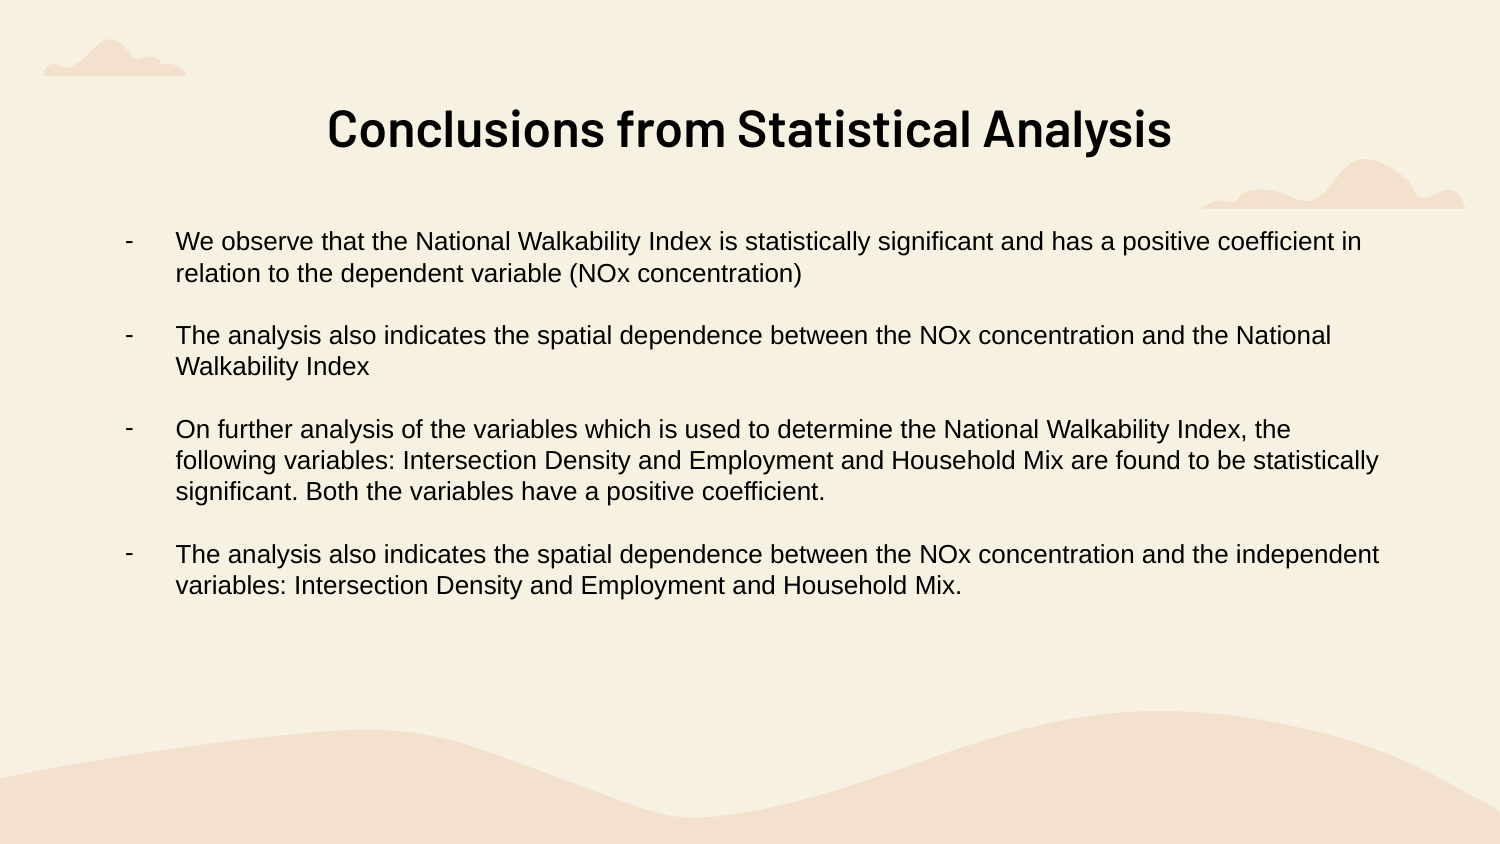

Conclusions from Statistical Analysis
We observe that the National Walkability Index is statistically significant and has a positive coefficient in relation to the dependent variable (NOx concentration)

The analysis also indicates the spatial dependence between the NOx concentration and the National Walkability Index

On further analysis of the variables which is used to determine the National Walkability Index, the following variables: Intersection Density and Employment and Household Mix are found to be statistically significant. Both the variables have a positive coefficient.

The analysis also indicates the spatial dependence between the NOx concentration and the independent variables: Intersection Density and Employment and Household Mix.